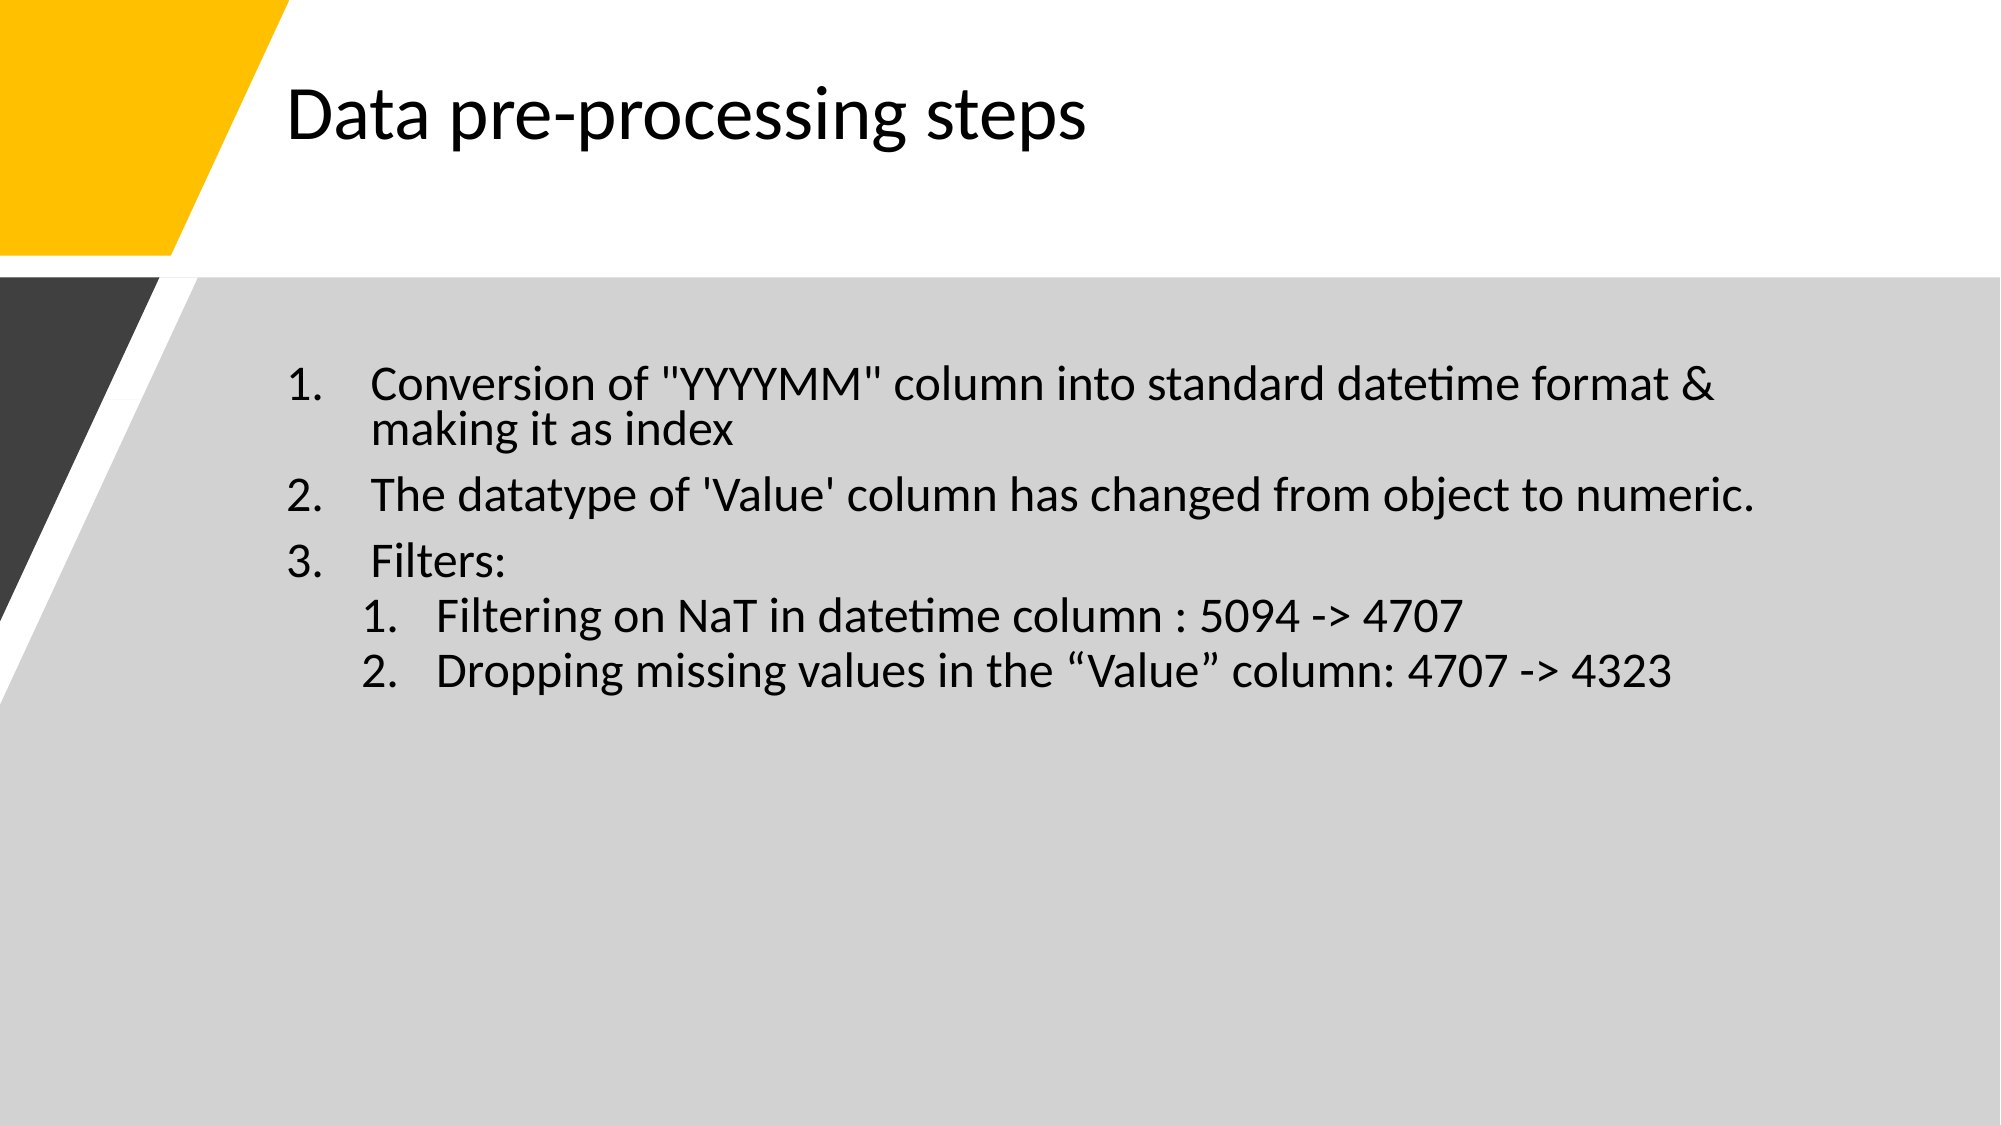

# Data pre-processing steps

Conversion of "YYYYMM" column into standard datetime format & making it as index
The datatype of 'Value' column has changed from object to numeric.
Filters:
Filtering on NaT in datetime column : 5094 -> 4707
Dropping missing values in the “Value” column: 4707 -> 4323